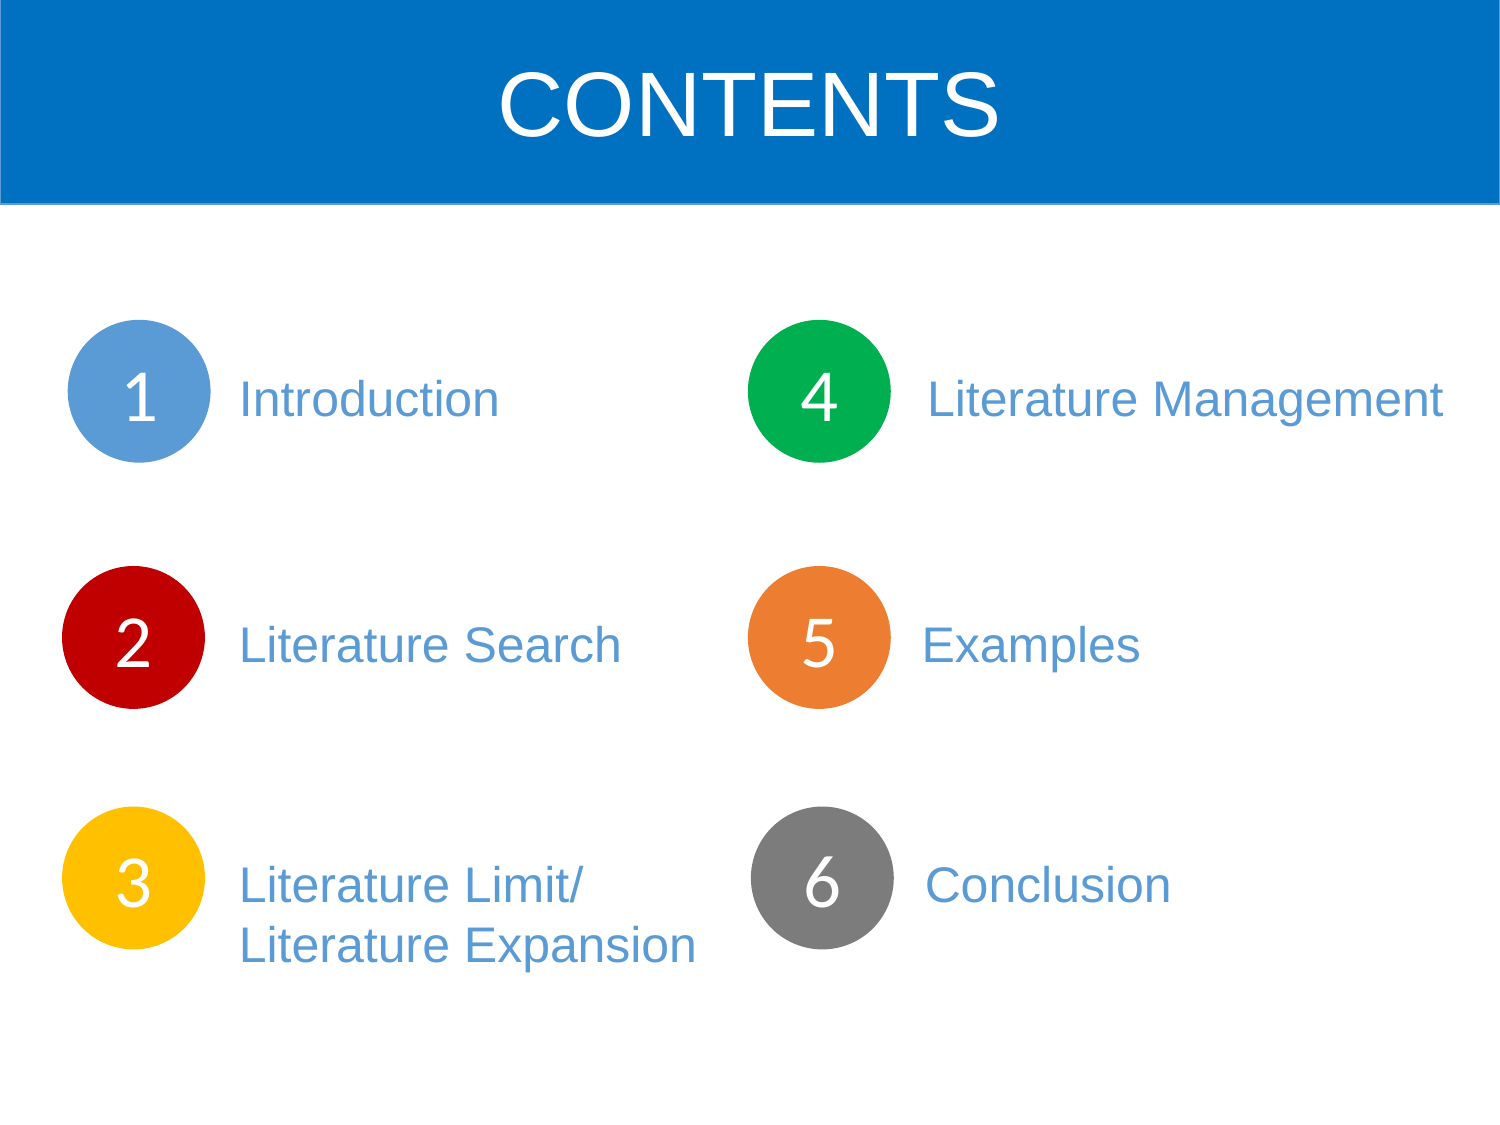

CONTENTS
1
4
Literature Management
Introduction
2
5
Examples
Literature Search
3
6
Literature Limit/
Literature Expansion
Conclusion